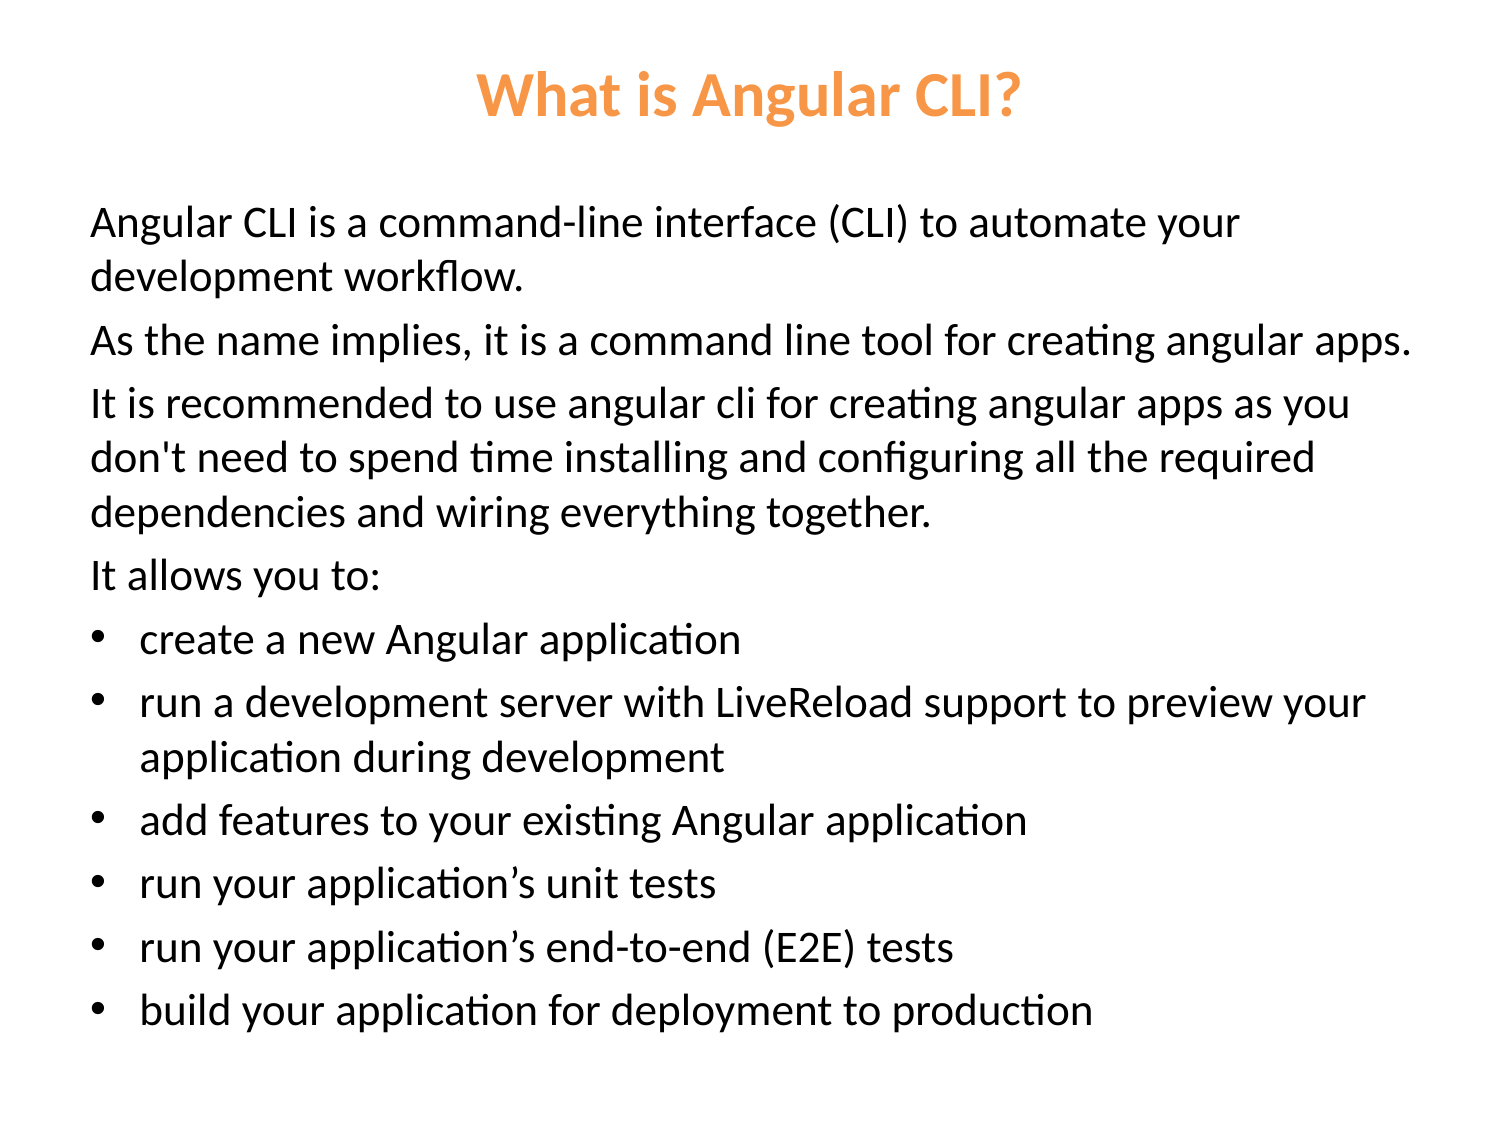

# What is Angular CLI?
Angular CLI is a command-line interface (CLI) to automate your development workflow.
As the name implies, it is a command line tool for creating angular apps.
It is recommended to use angular cli for creating angular apps as you don't need to spend time installing and configuring all the required dependencies and wiring everything together.
It allows you to:
create a new Angular application
run a development server with LiveReload support to preview your application during development
add features to your existing Angular application
run your application’s unit tests
run your application’s end-to-end (E2E) tests
build your application for deployment to production